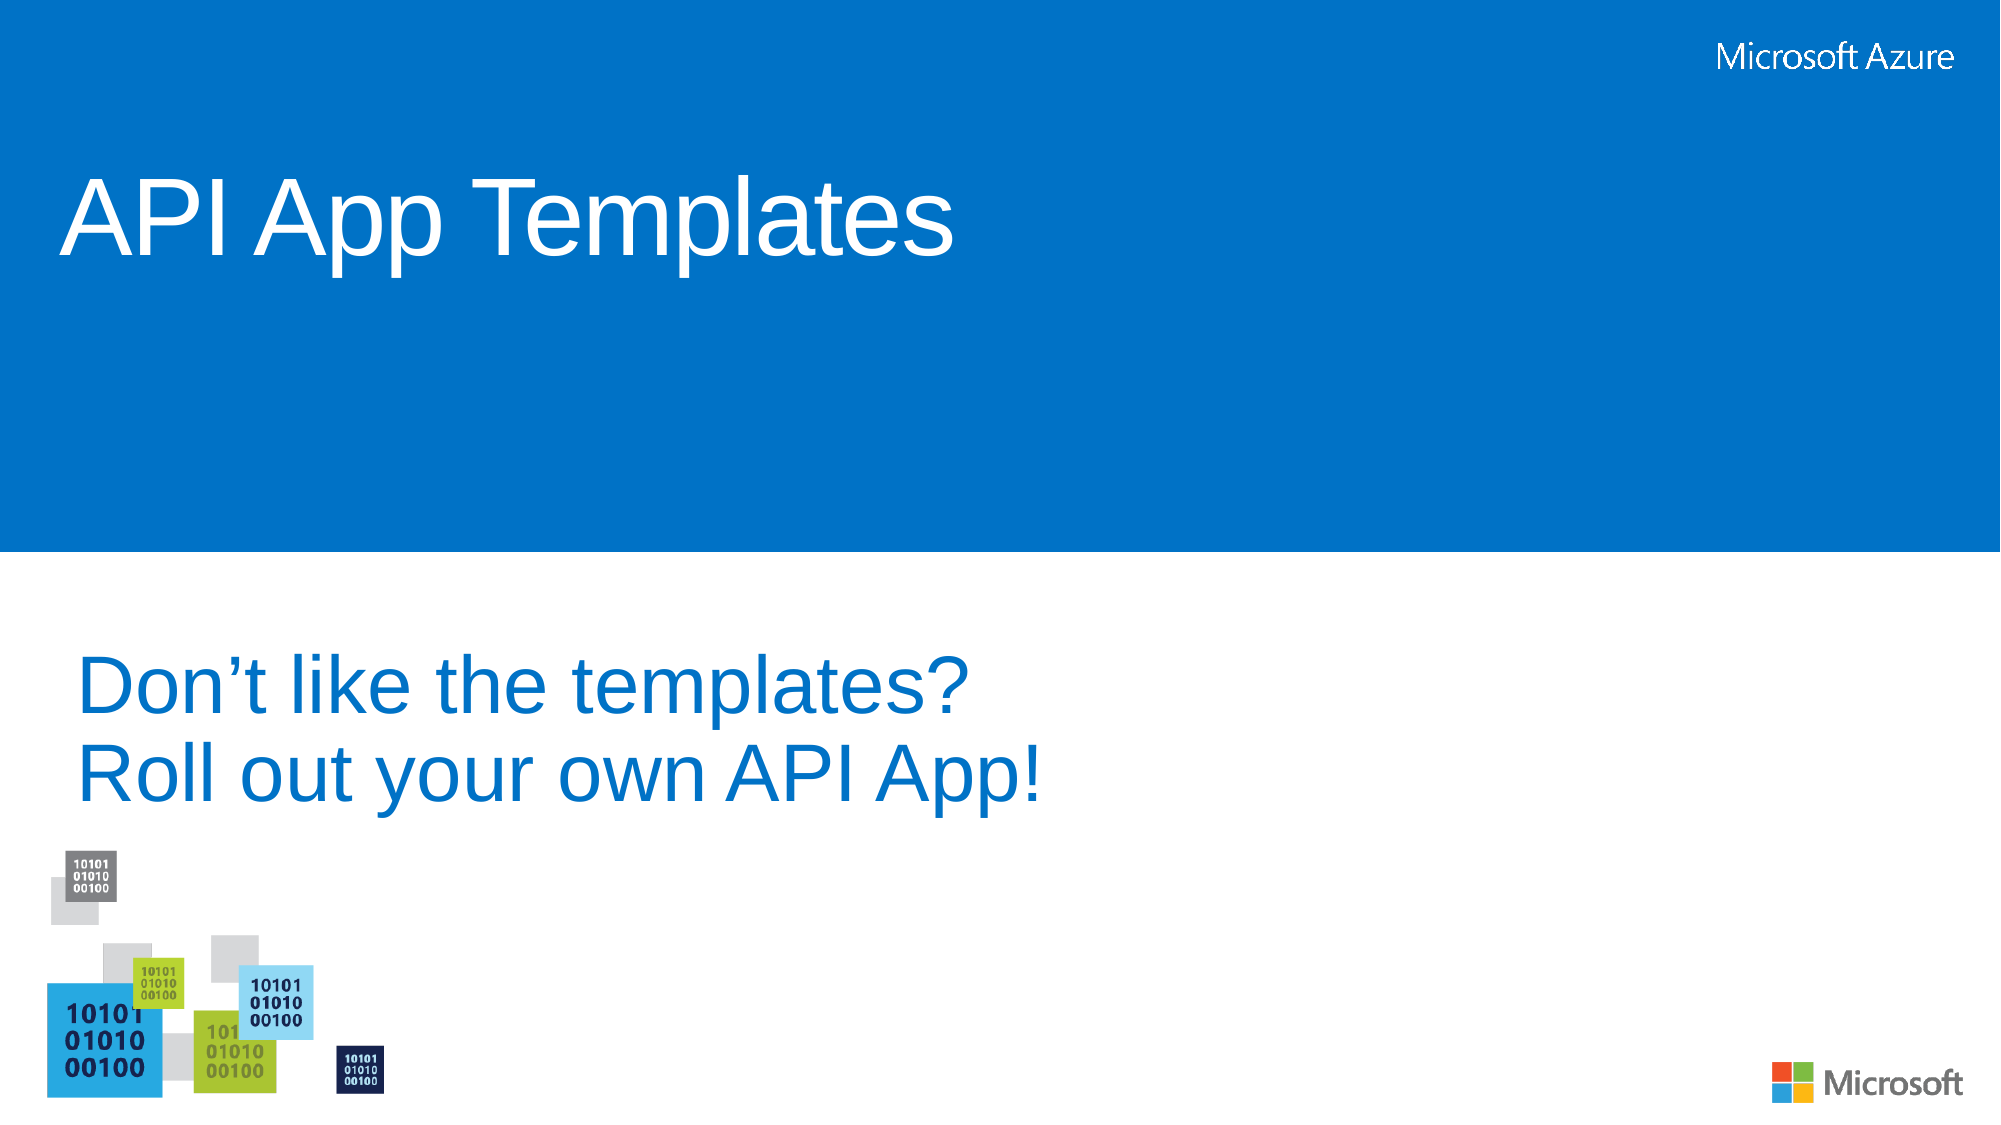

# API App Templates
Don’t like the templates?  Roll out your own API App!